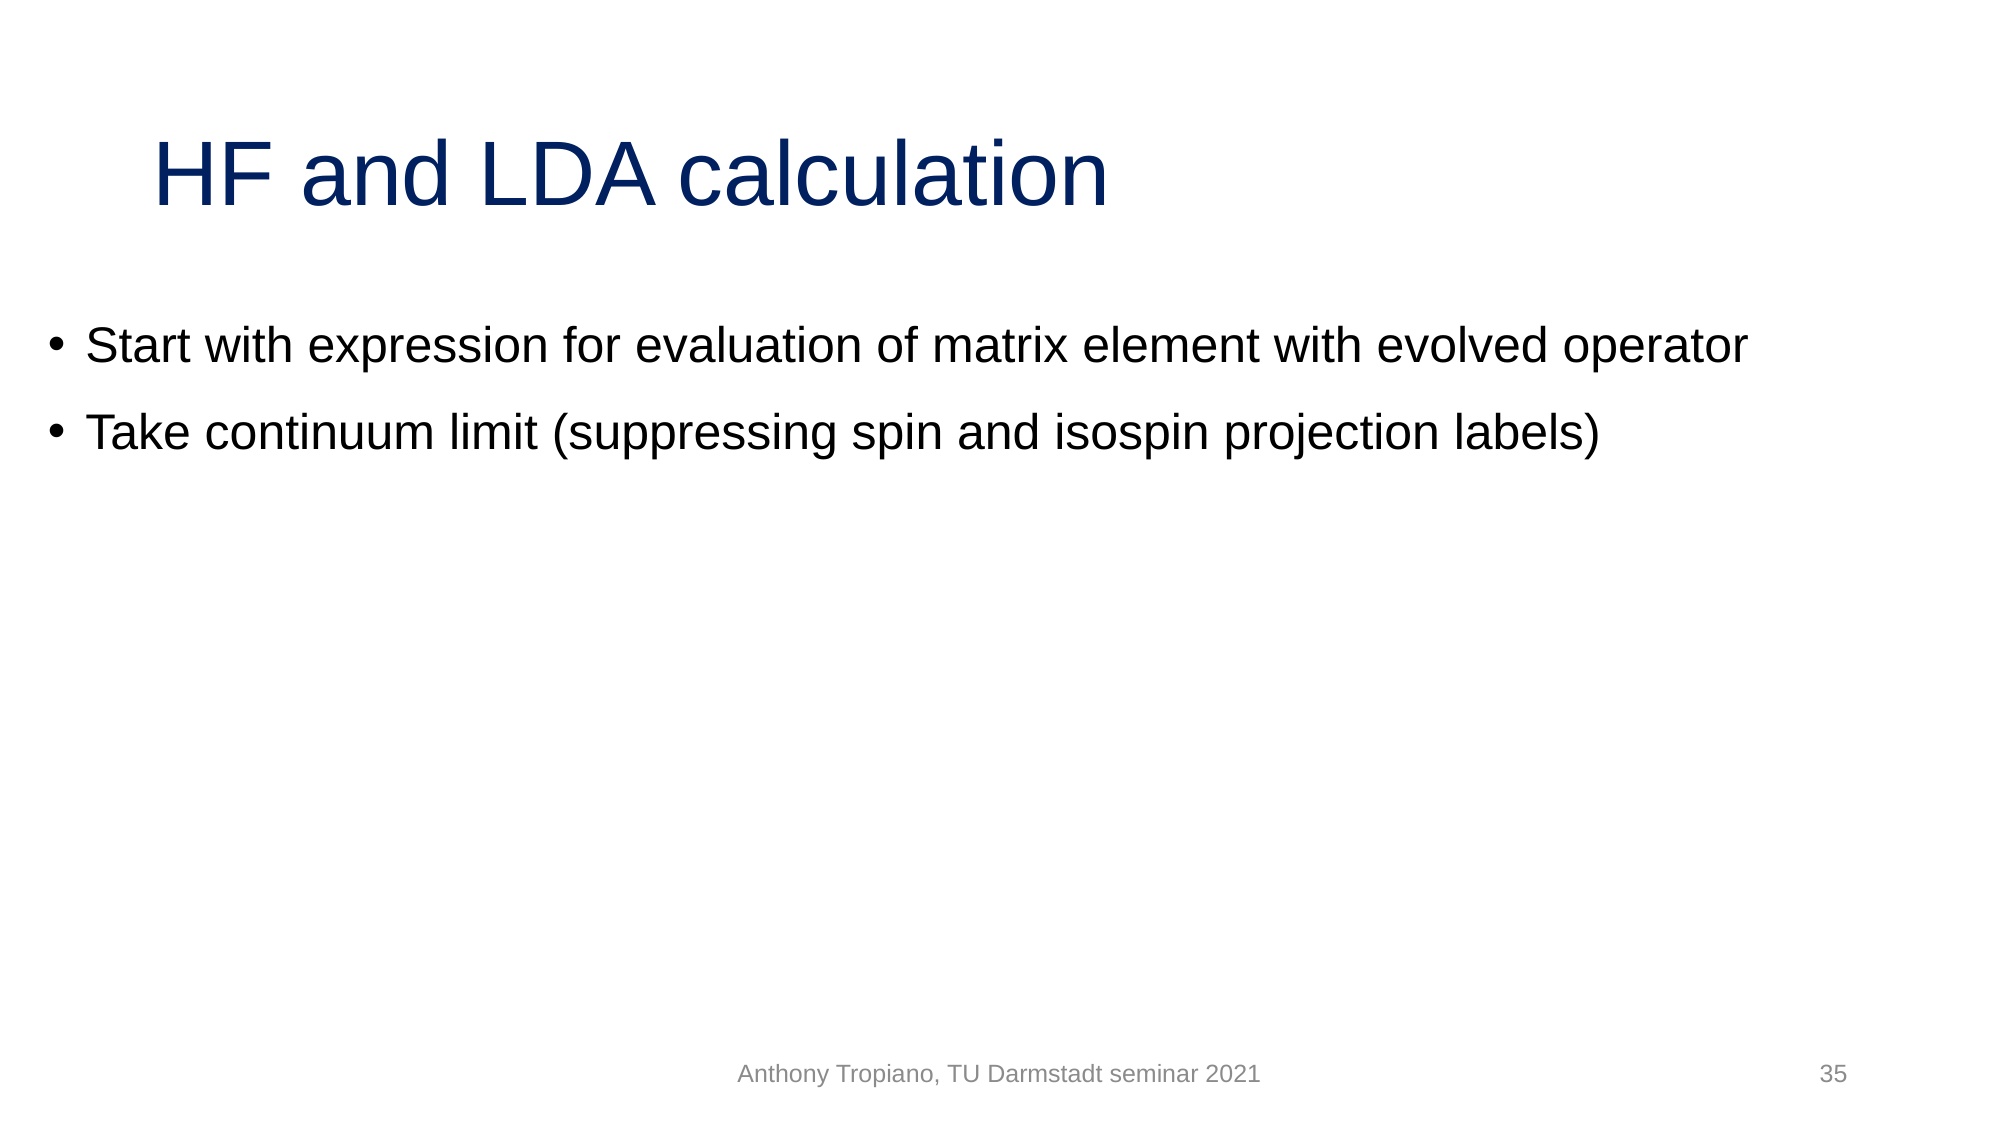

# HF and LDA calculation
Start with expression for evaluation of matrix element with evolved operator
Take continuum limit (suppressing spin and isospin projection labels)

Anthony Tropiano, TU Darmstadt seminar 2021
35